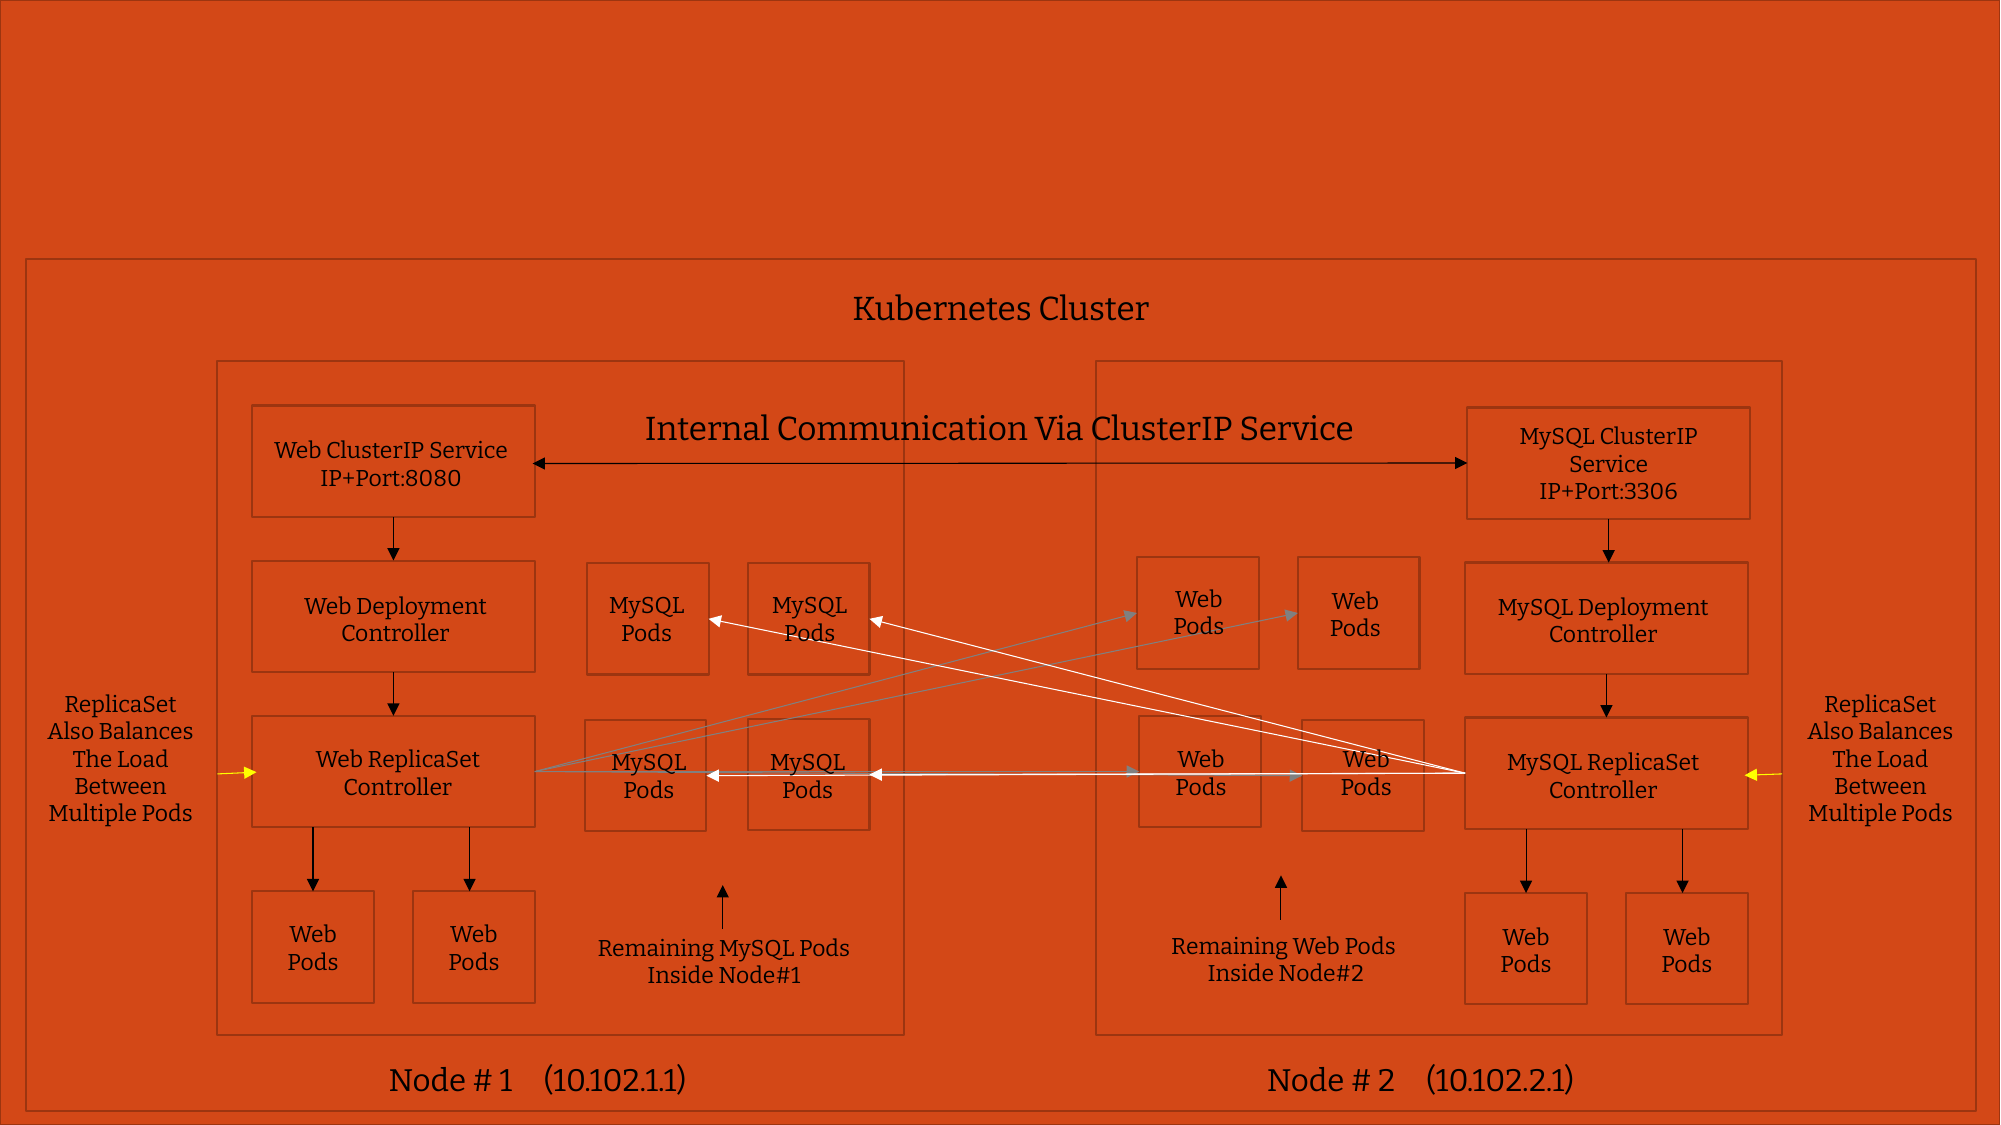

Kubernetes Cluster

Internal Communication Via ClusterIP Service

MySQL ClusterIP Service
IP+Port:3306
Web ClusterIP Service
IP+Port:8080

Web Pods
Web Pods
MySQL Pods
MySQL Pods

Web Deployment Controller
MySQL Deployment Controller
ReplicaSet Also Balances The Load Between Multiple Pods
ReplicaSet Also Balances The Load Between Multiple Pods

Web ReplicaSet Controller
Web Pods
Web Pods
MySQL Pods

MySQL Pods

MySQL ReplicaSet Controller

Web Pods
Web Pods
Web Pods
Web Pods
Remaining Web Pods
Inside Node#2
Remaining MySQL Pods Inside Node#1
Node # 2     (10.102.2.1)
Node # 1     (10.102.1.1)